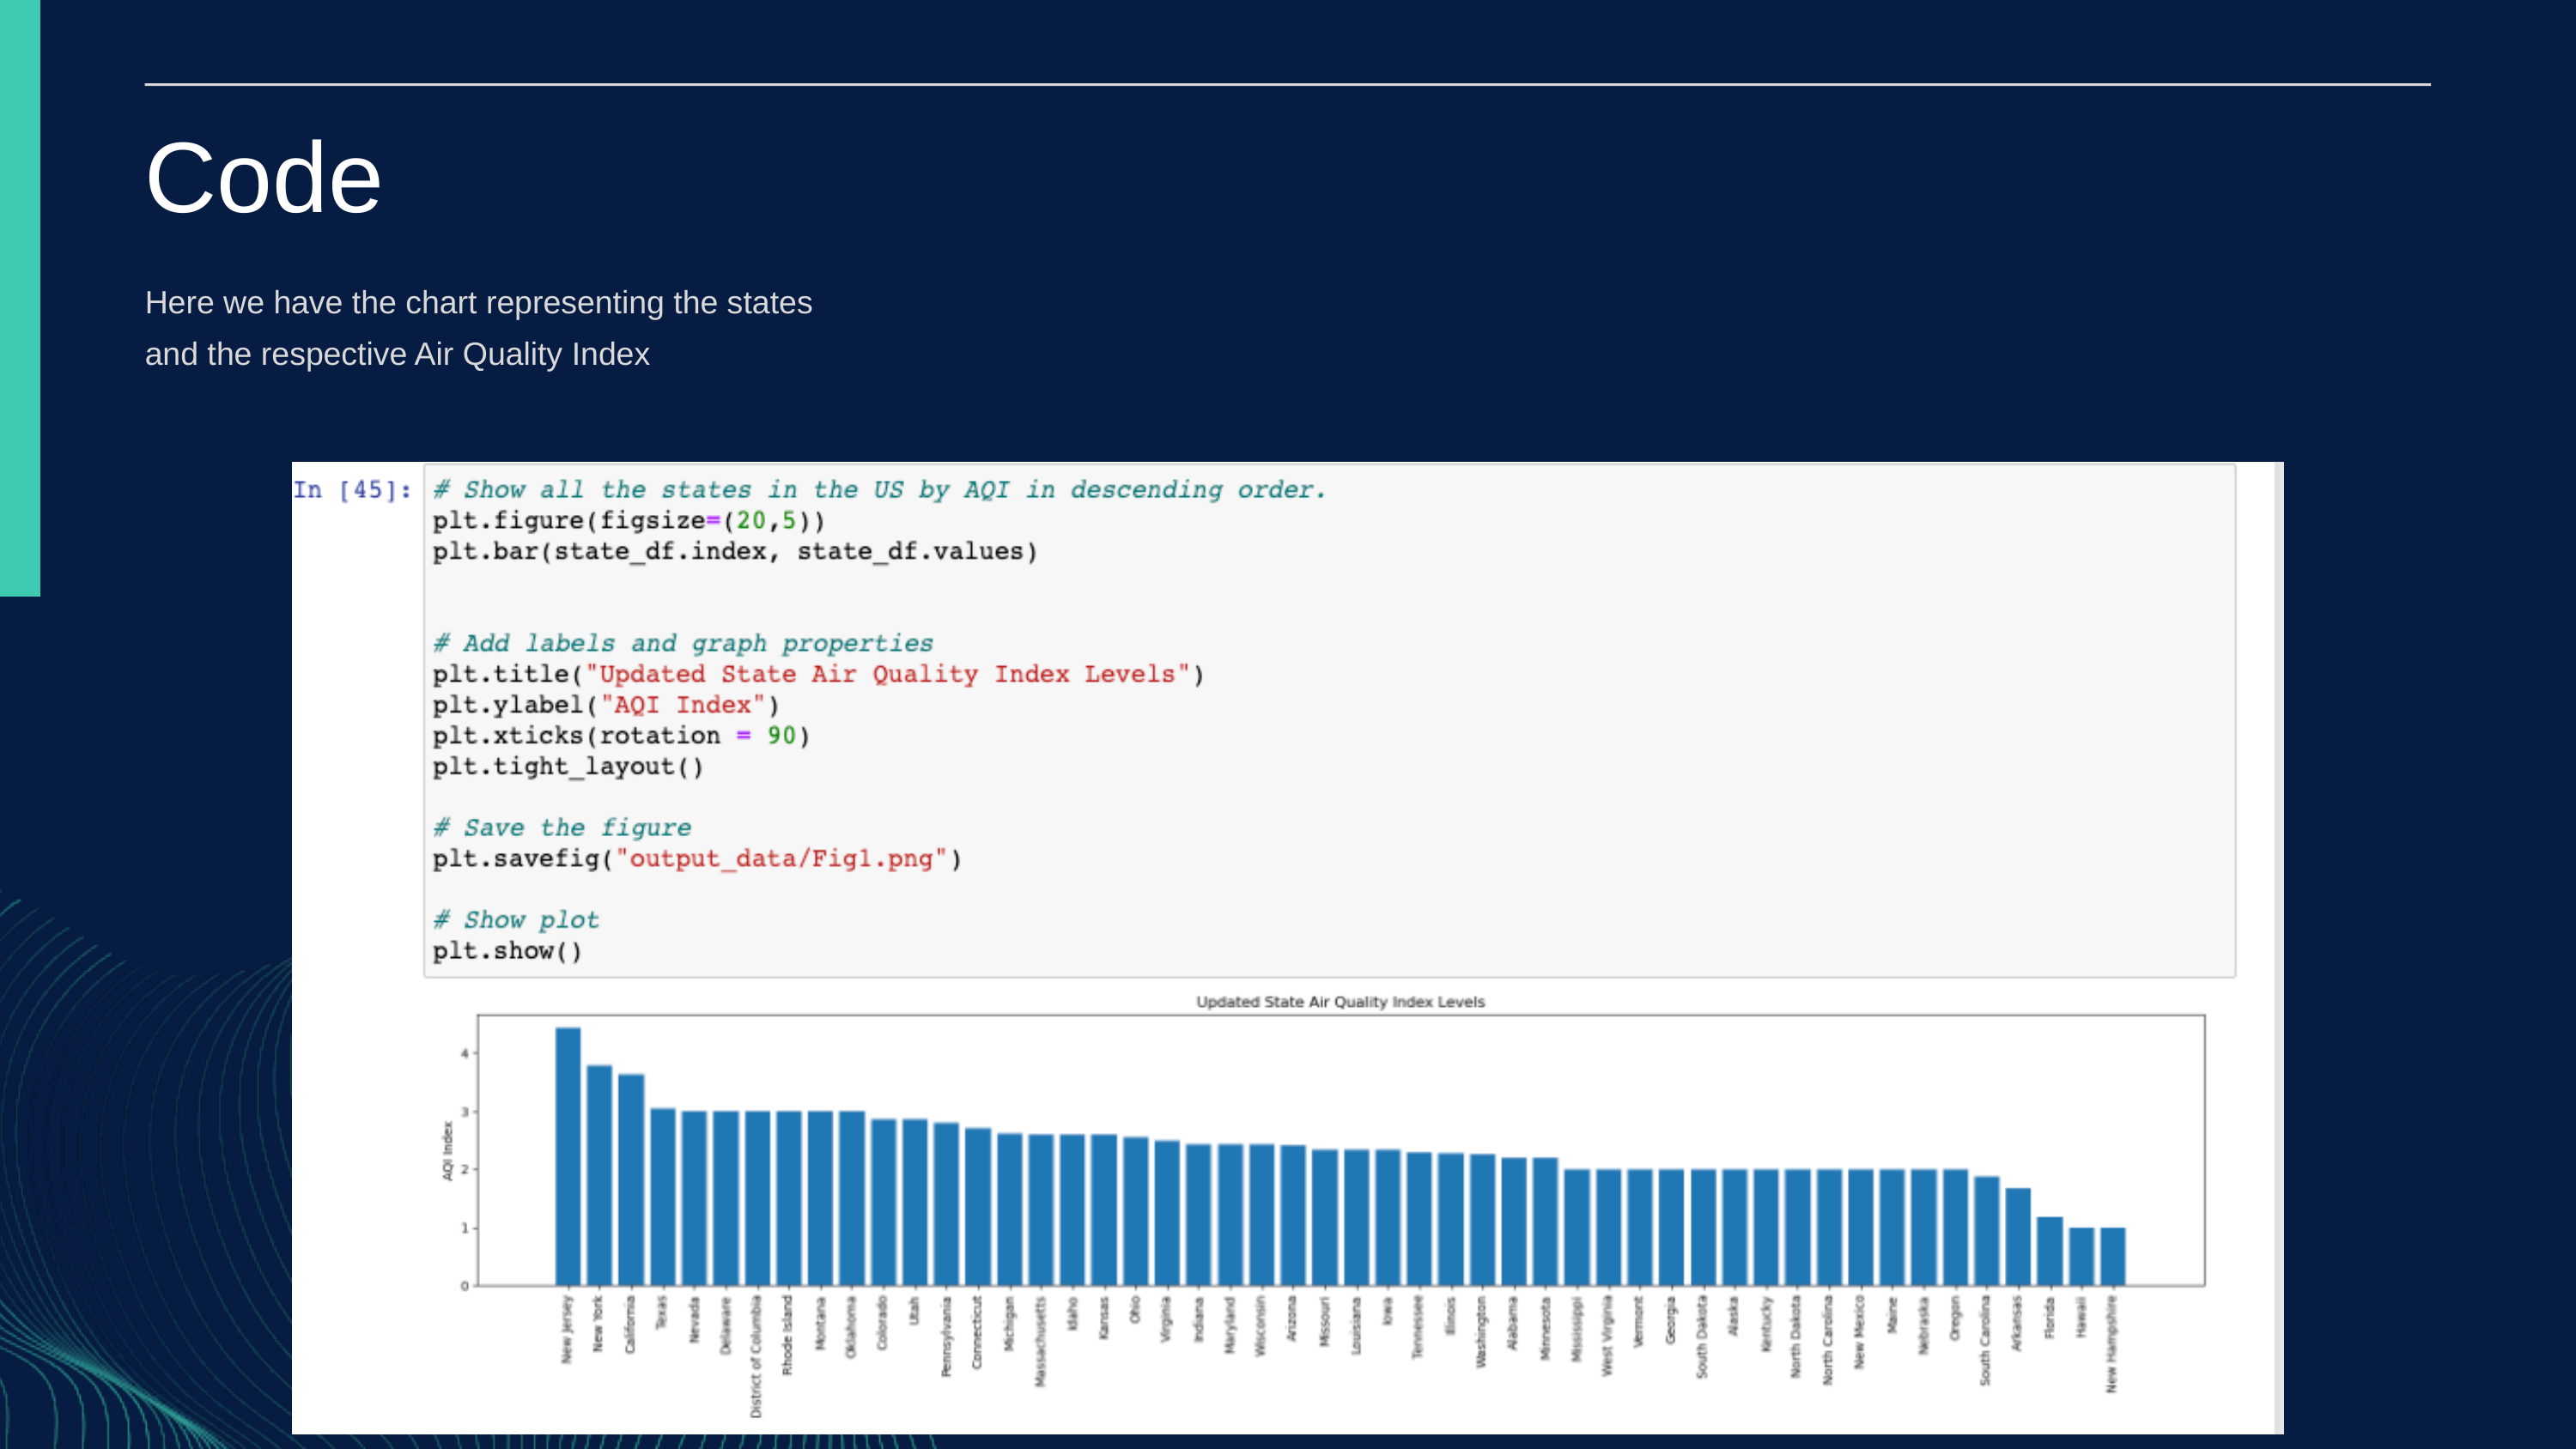

Code
Here we have the chart representing the states and the respective Air Quality Index